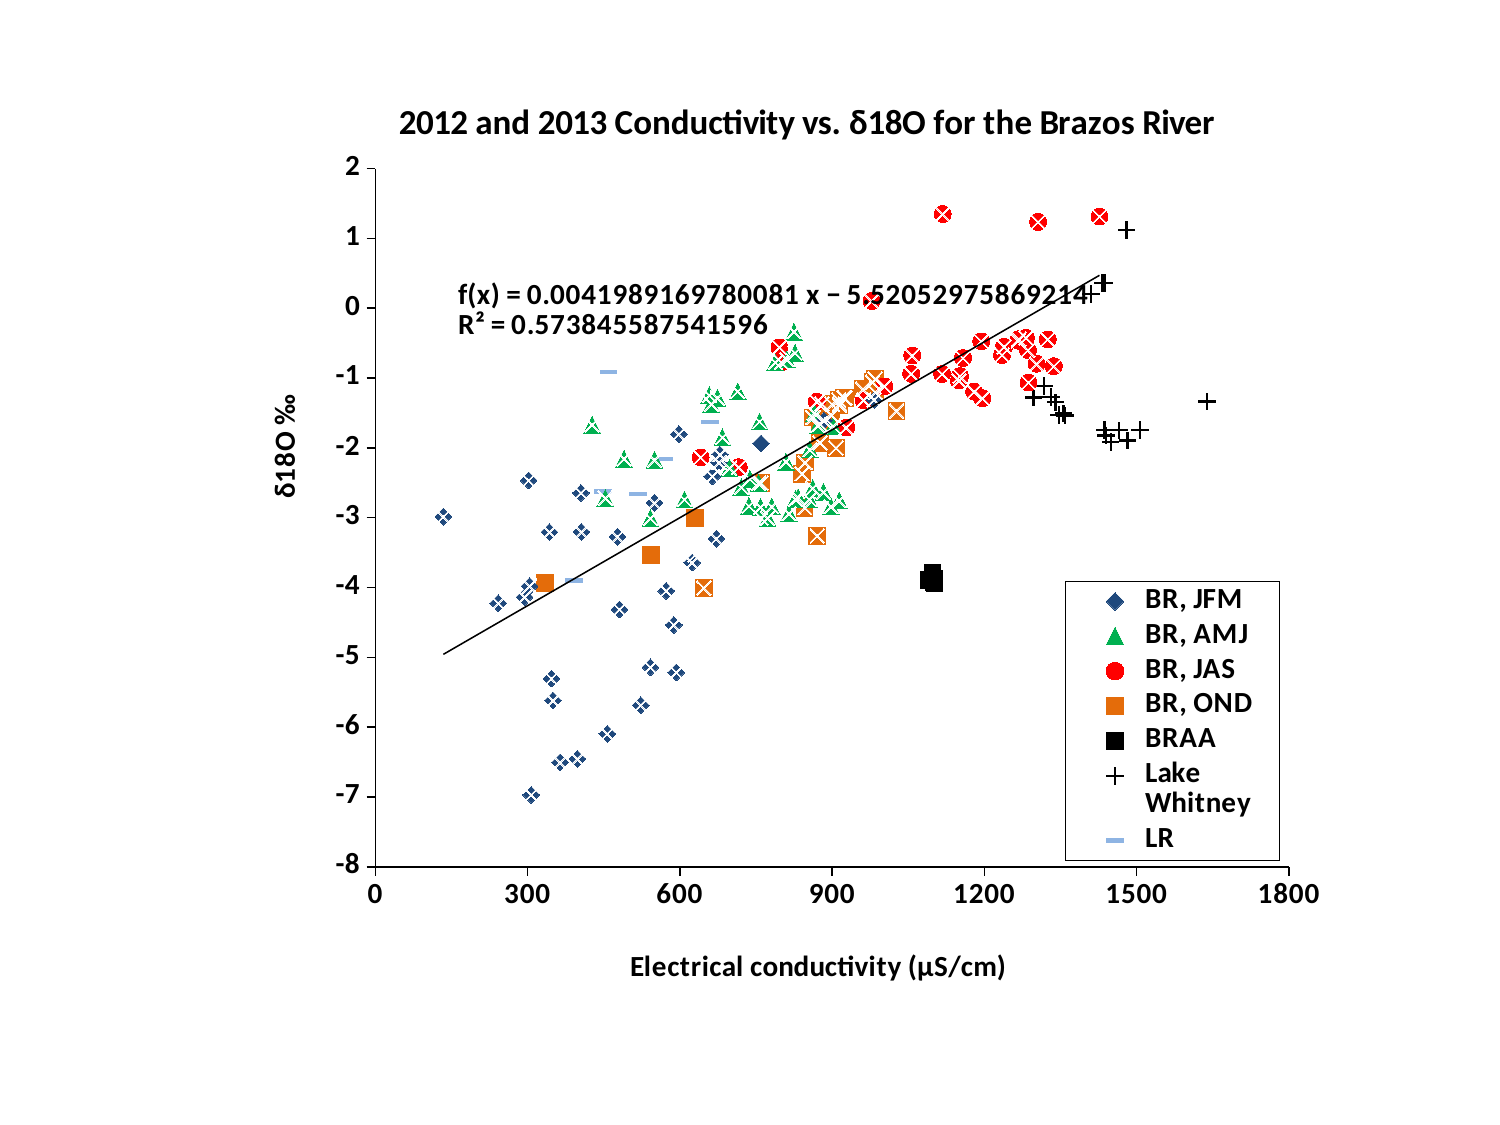

### Chart: 2012 and 2013 Conductivity vs. δ18O for the Brazos River

| Category |  |  |  |  |  |  |  |  |
|---|---|---|---|---|---|---|---|---|